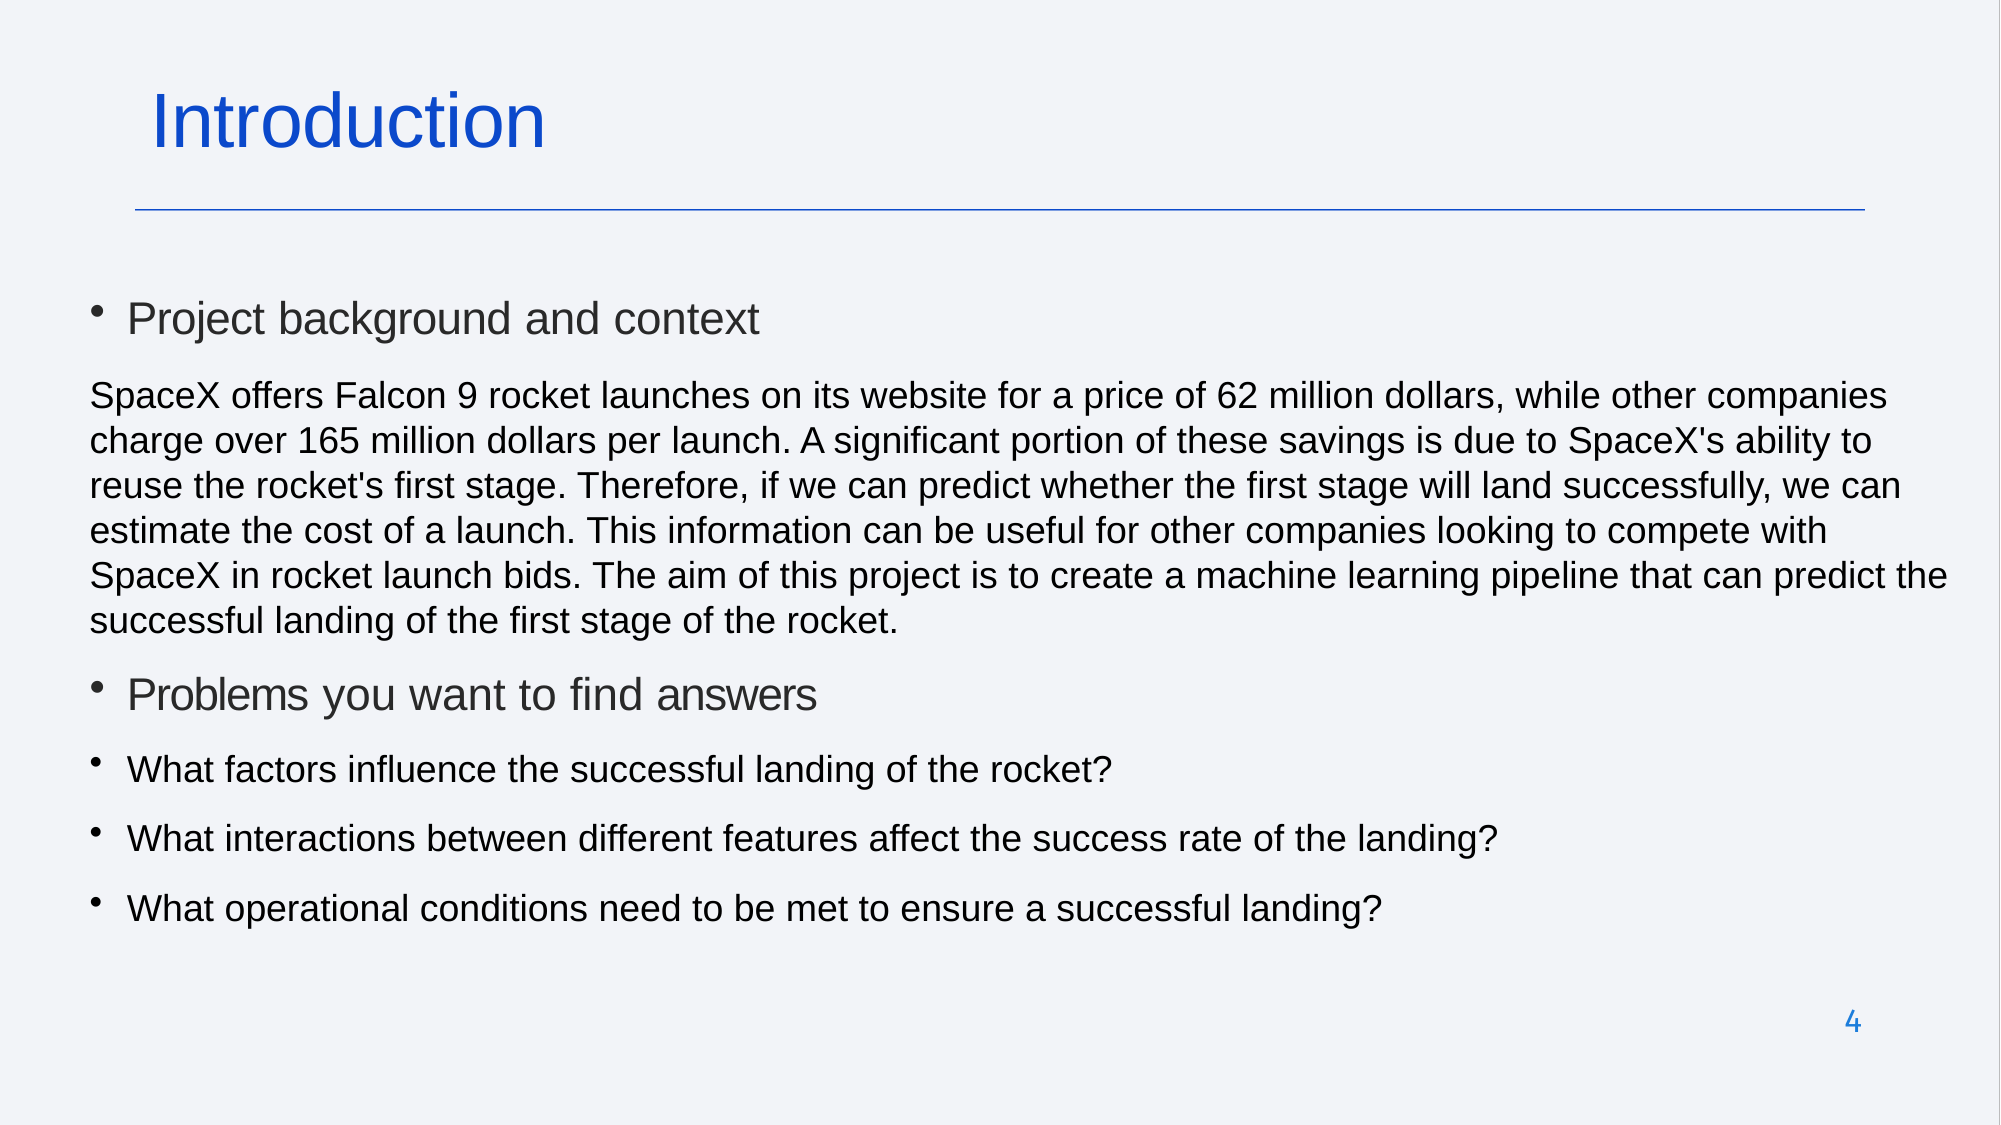

# Introduction
Project background and context
SpaceX offers Falcon 9 rocket launches on its website for a price of 62 million dollars, while other companies charge over 165 million dollars per launch. A significant portion of these savings is due to SpaceX's ability to reuse the rocket's first stage. Therefore, if we can predict whether the first stage will land successfully, we can estimate the cost of a launch. This information can be useful for other companies looking to compete with SpaceX in rocket launch bids. The aim of this project is to create a machine learning pipeline that can predict the successful landing of the first stage of the rocket.
Problems you want to find answers
What factors influence the successful landing of the rocket?
What interactions between different features affect the success rate of the landing?
What operational conditions need to be met to ensure a successful landing?
4